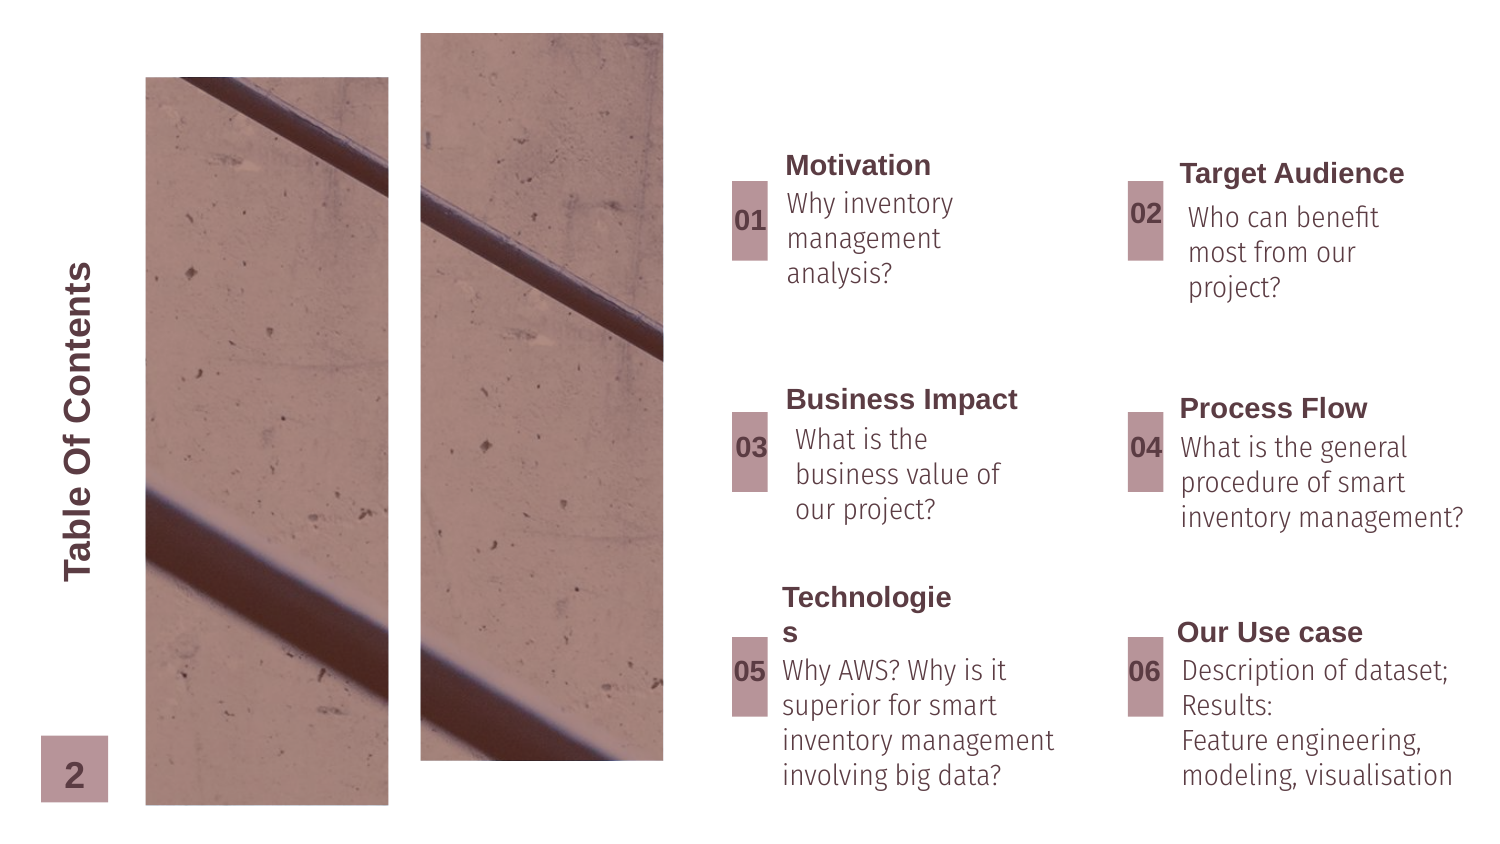

# Motivation
Target Audience
02
Why inventory management analysis?
01
Who can benefit most from our project?
Table Of Contents
Business Impact
Process Flow
03
04
What is the business value of our project?

What is the general procedure of smart inventory management?
Technologies
Our Use case
05
06
Why AWS? Why is it superior for smart inventory management involving big data?
  Description of dataset;
  Results:
  Feature engineering,
  modeling, visualisation

2